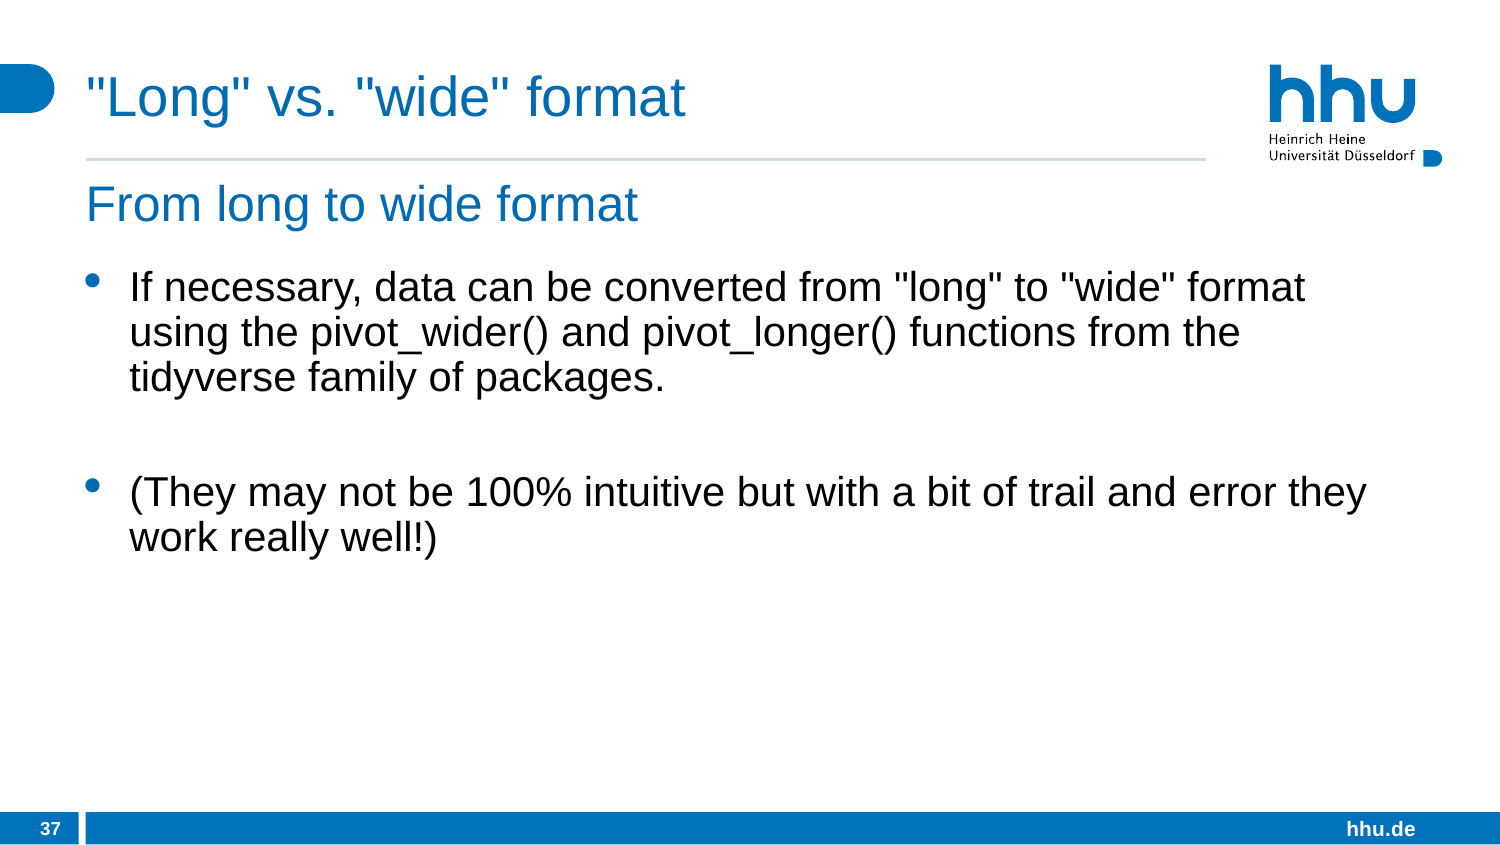

# "Long" vs. "wide" format
From long to wide format
If necessary, data can be converted from "long" to "wide" format using the pivot_wider() and pivot_longer() functions from the tidyverse family of packages.

(They may not be 100% intuitive but with a bit of trail and error they work really well!)
37